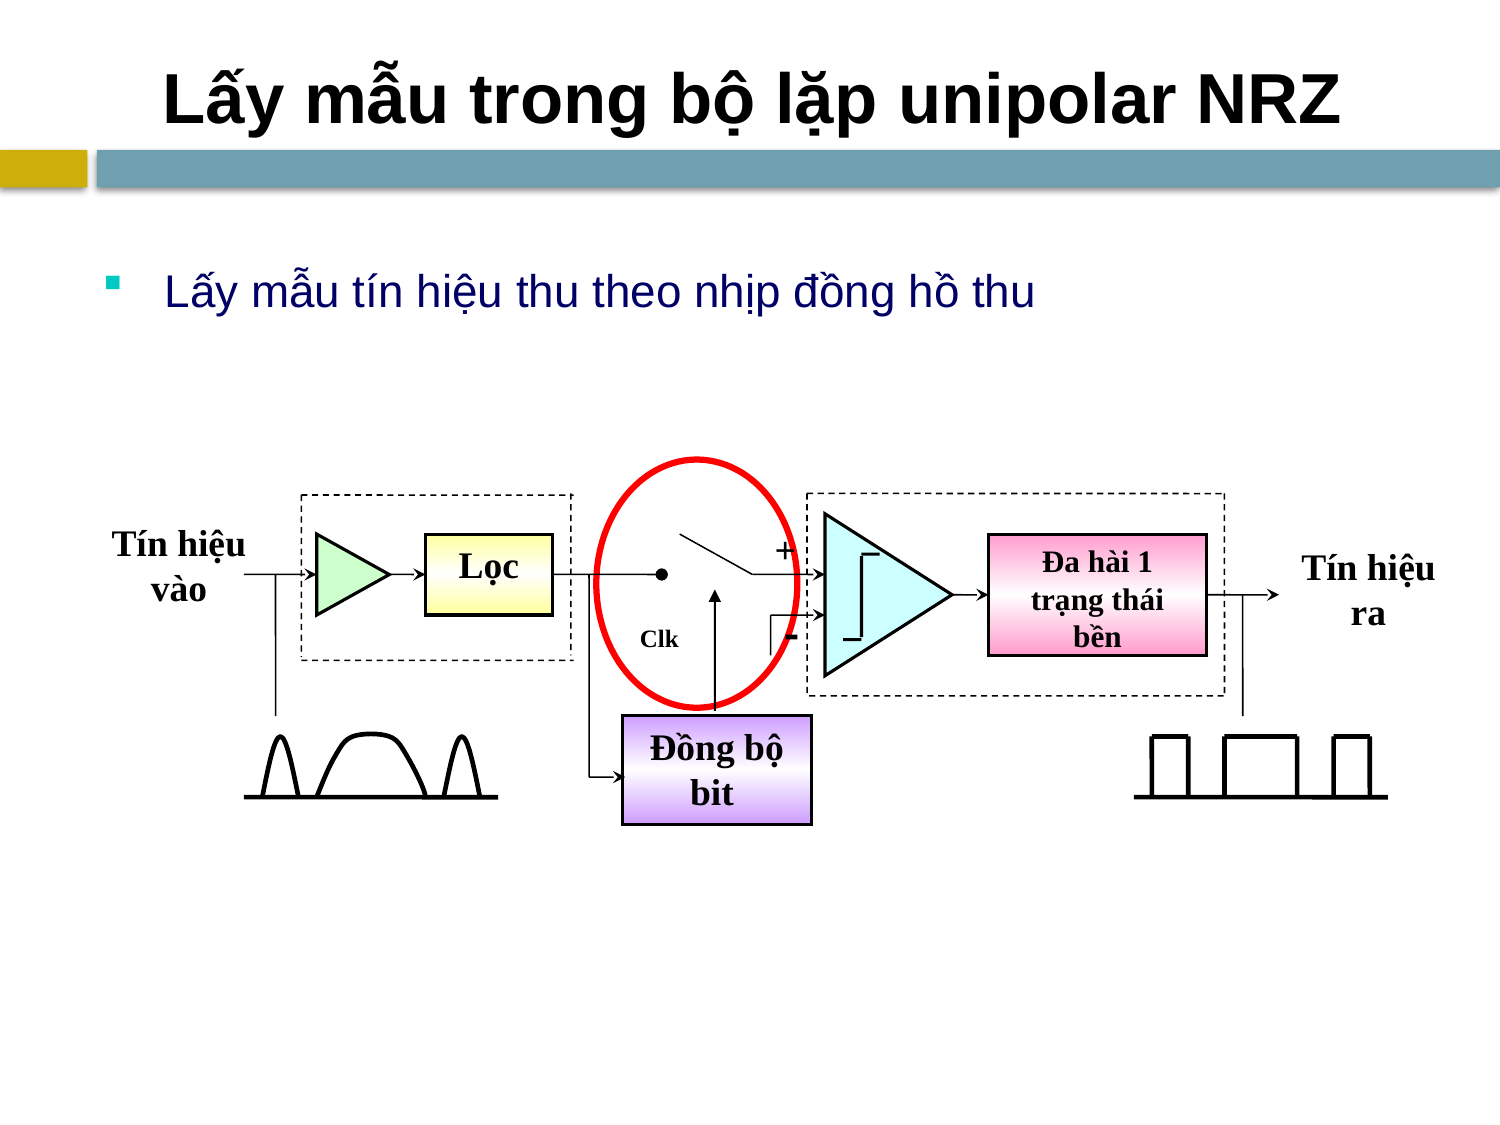

# Lấy mẫu trong bộ lặp unipolar NRZ
Lấy mẫu tín hiệu thu theo nhịp đồng hồ thu

Tín hiệu vào
+

Lọc

Đa hài 1 trạng thái bền
Tín hiệu ra

Clk

Đồng bộ bit